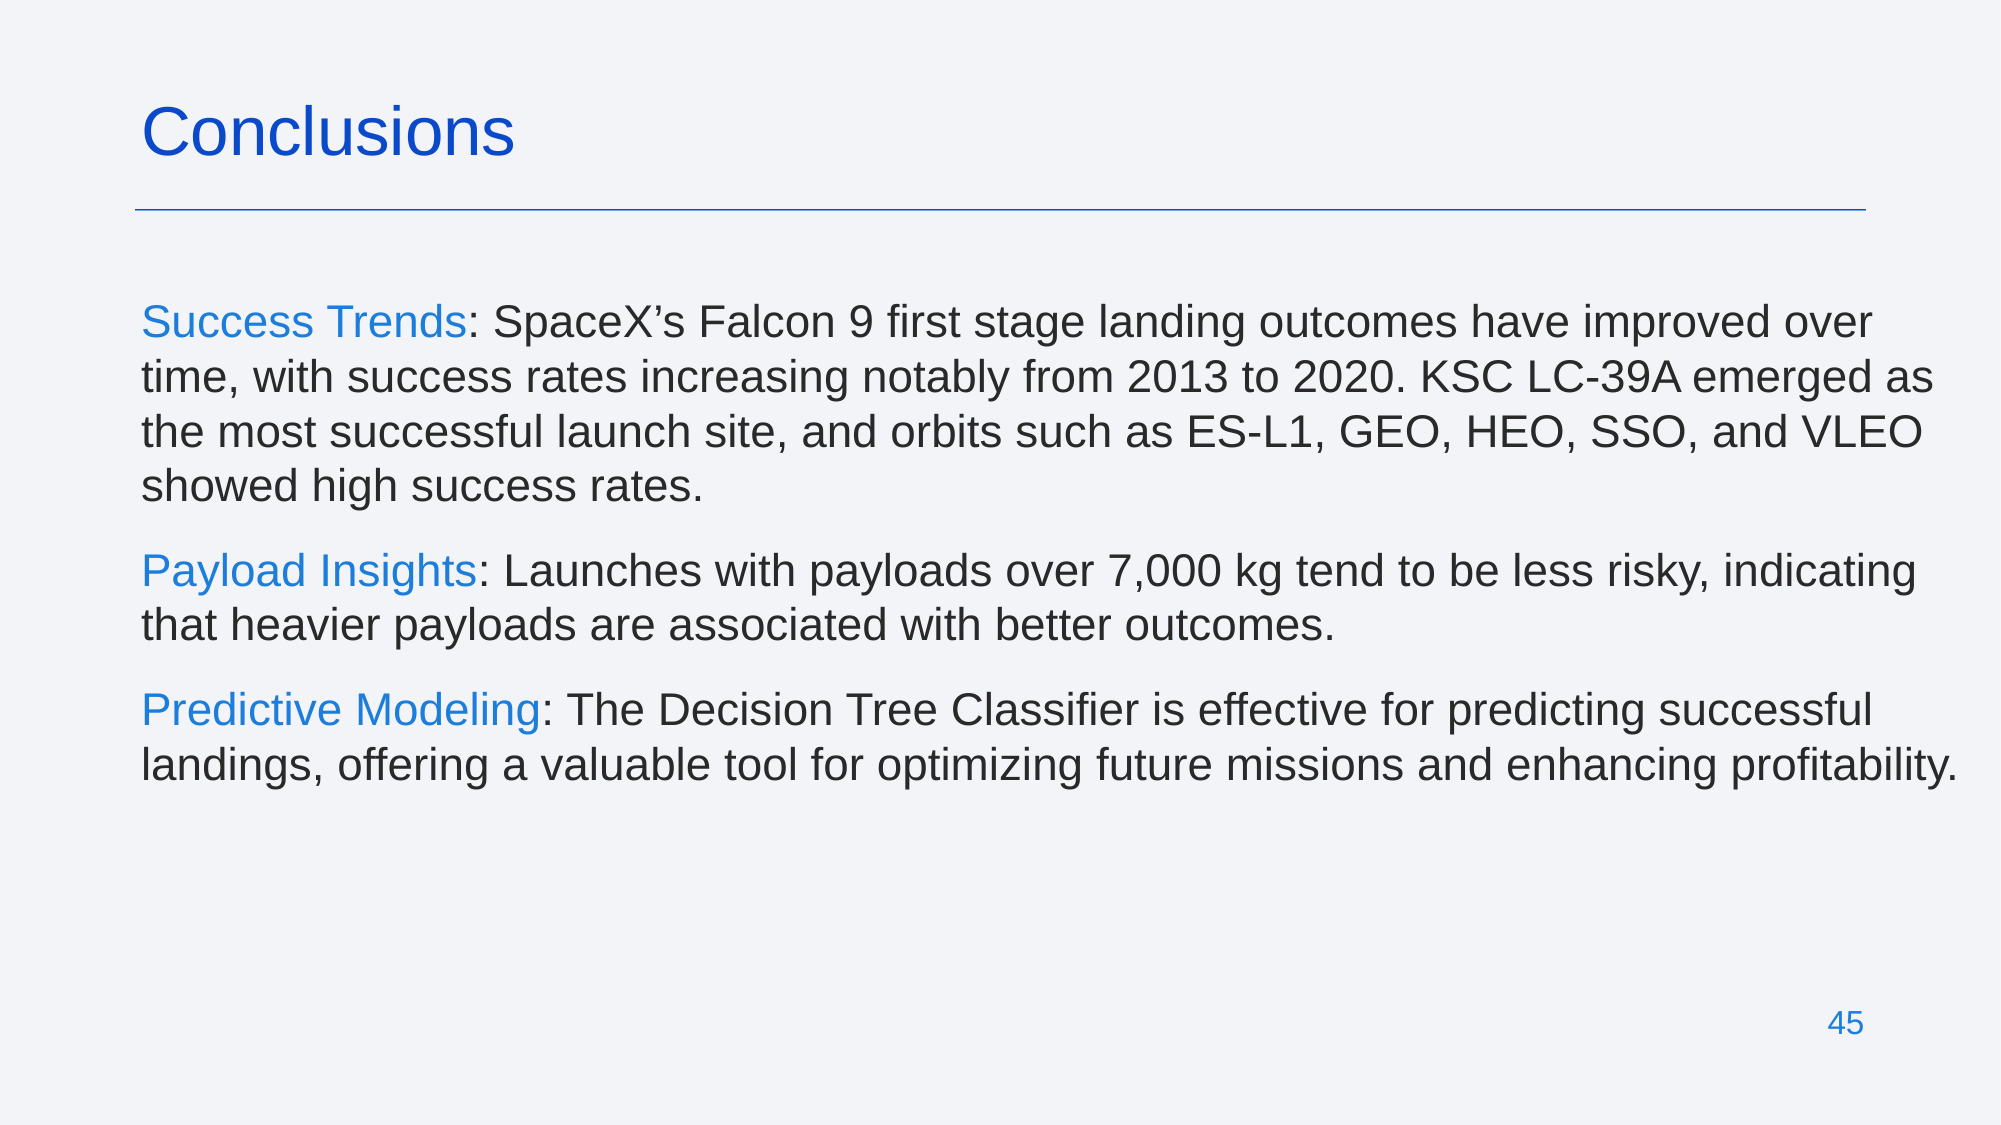

Conclusions
Success Trends: SpaceX’s Falcon 9 first stage landing outcomes have improved over time, with success rates increasing notably from 2013 to 2020. KSC LC-39A emerged as the most successful launch site, and orbits such as ES-L1, GEO, HEO, SSO, and VLEO showed high success rates.
Payload Insights: Launches with payloads over 7,000 kg tend to be less risky, indicating that heavier payloads are associated with better outcomes.
Predictive Modeling: The Decision Tree Classifier is effective for predicting successful landings, offering a valuable tool for optimizing future missions and enhancing profitability.
45